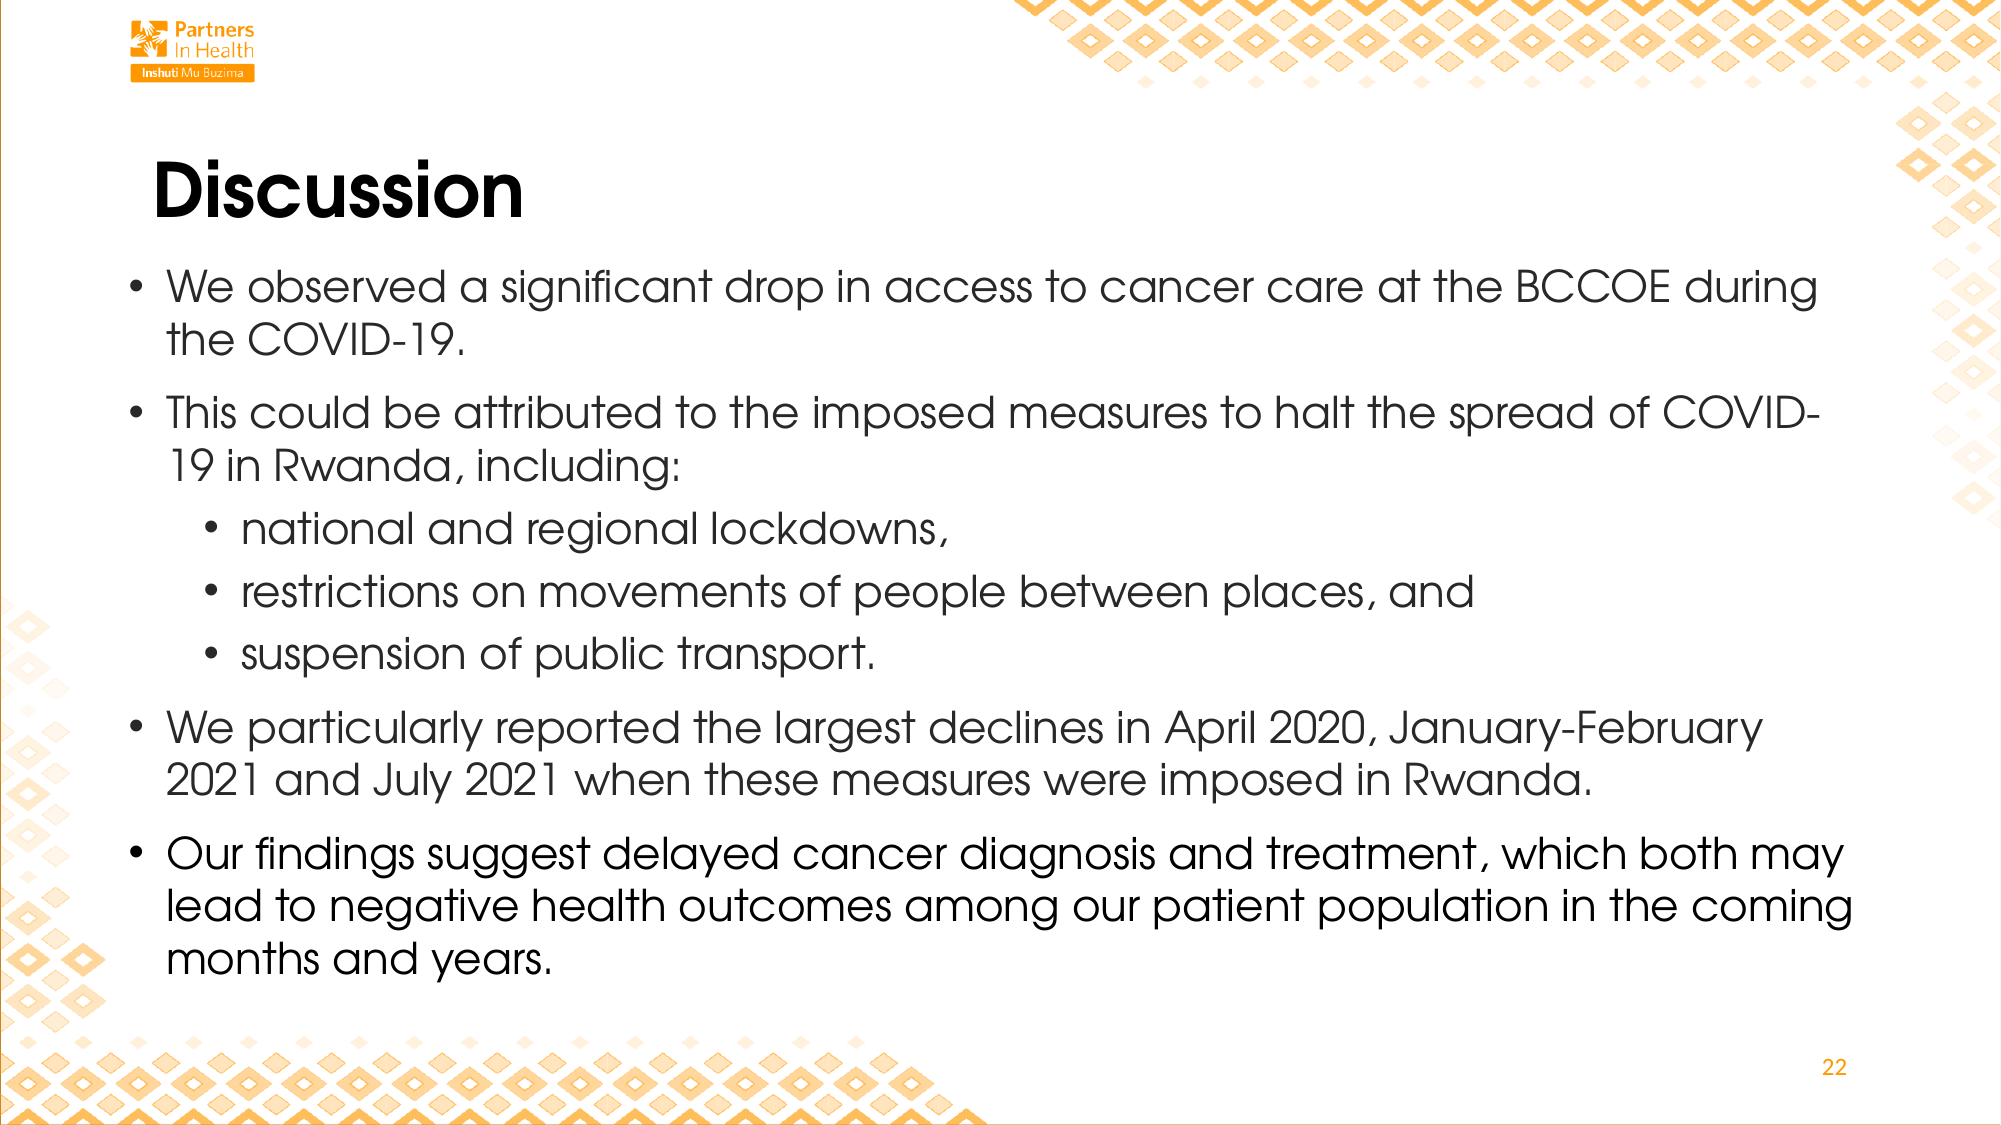

# Discussion
We observed a significant drop in access to cancer care at the BCCOE during the COVID-19.
This could be attributed to the imposed measures to halt the spread of COVID-19 in Rwanda, including:
national and regional lockdowns,
restrictions on movements of people between places, and
suspension of public transport.
We particularly reported the largest declines in April 2020, January-February 2021 and July 2021 when these measures were imposed in Rwanda.
Our findings suggest delayed cancer diagnosis and treatment, which both may lead to negative health outcomes among our patient population in the coming months and years.
22